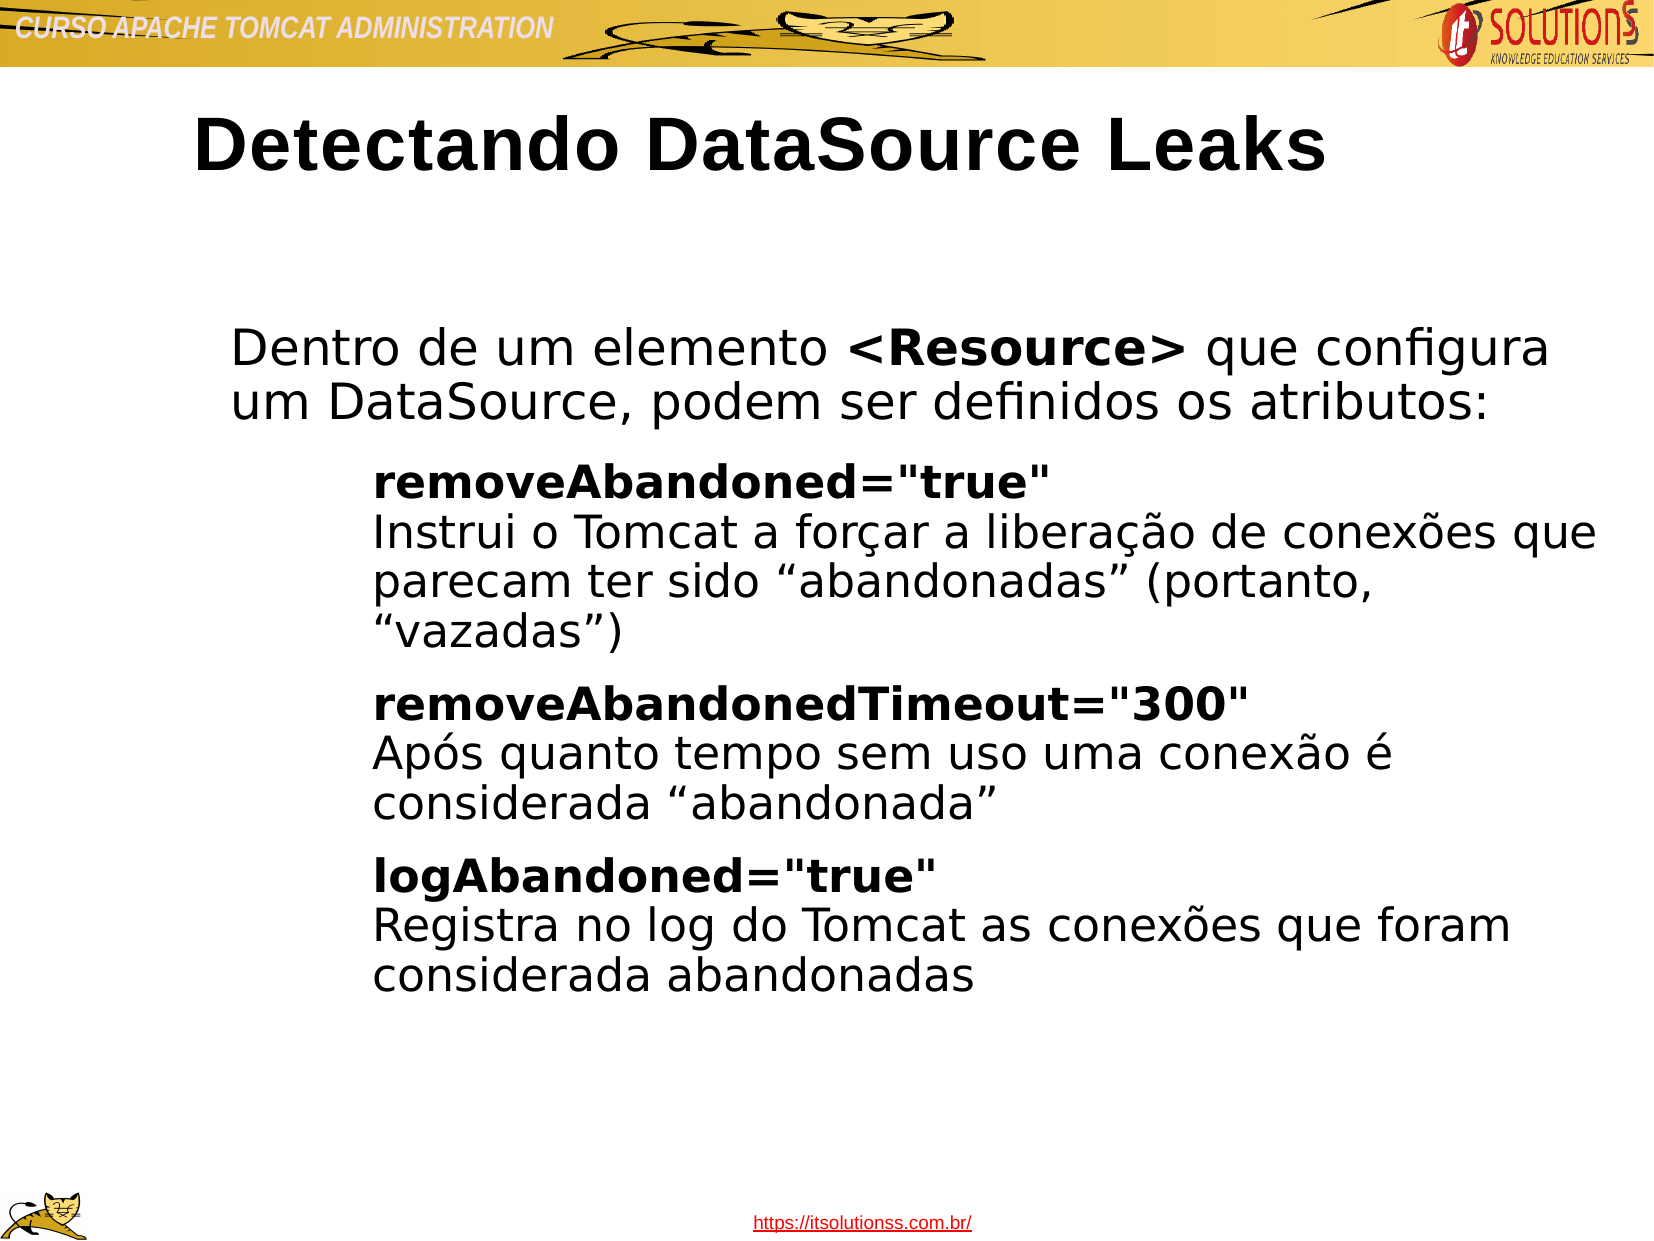

Detectando DataSource Leaks
Dentro de um elemento <Resource> que configura um DataSource, podem ser definidos os atributos:
removeAbandoned="true"
Instrui o Tomcat a forçar a liberação de conexões que parecam ter sido “abandonadas” (portanto, “vazadas”)
removeAbandonedTimeout="300"
Após quanto tempo sem uso uma conexão é considerada “abandonada”
logAbandoned="true"
Registra no log do Tomcat as conexões que foram considerada abandonadas